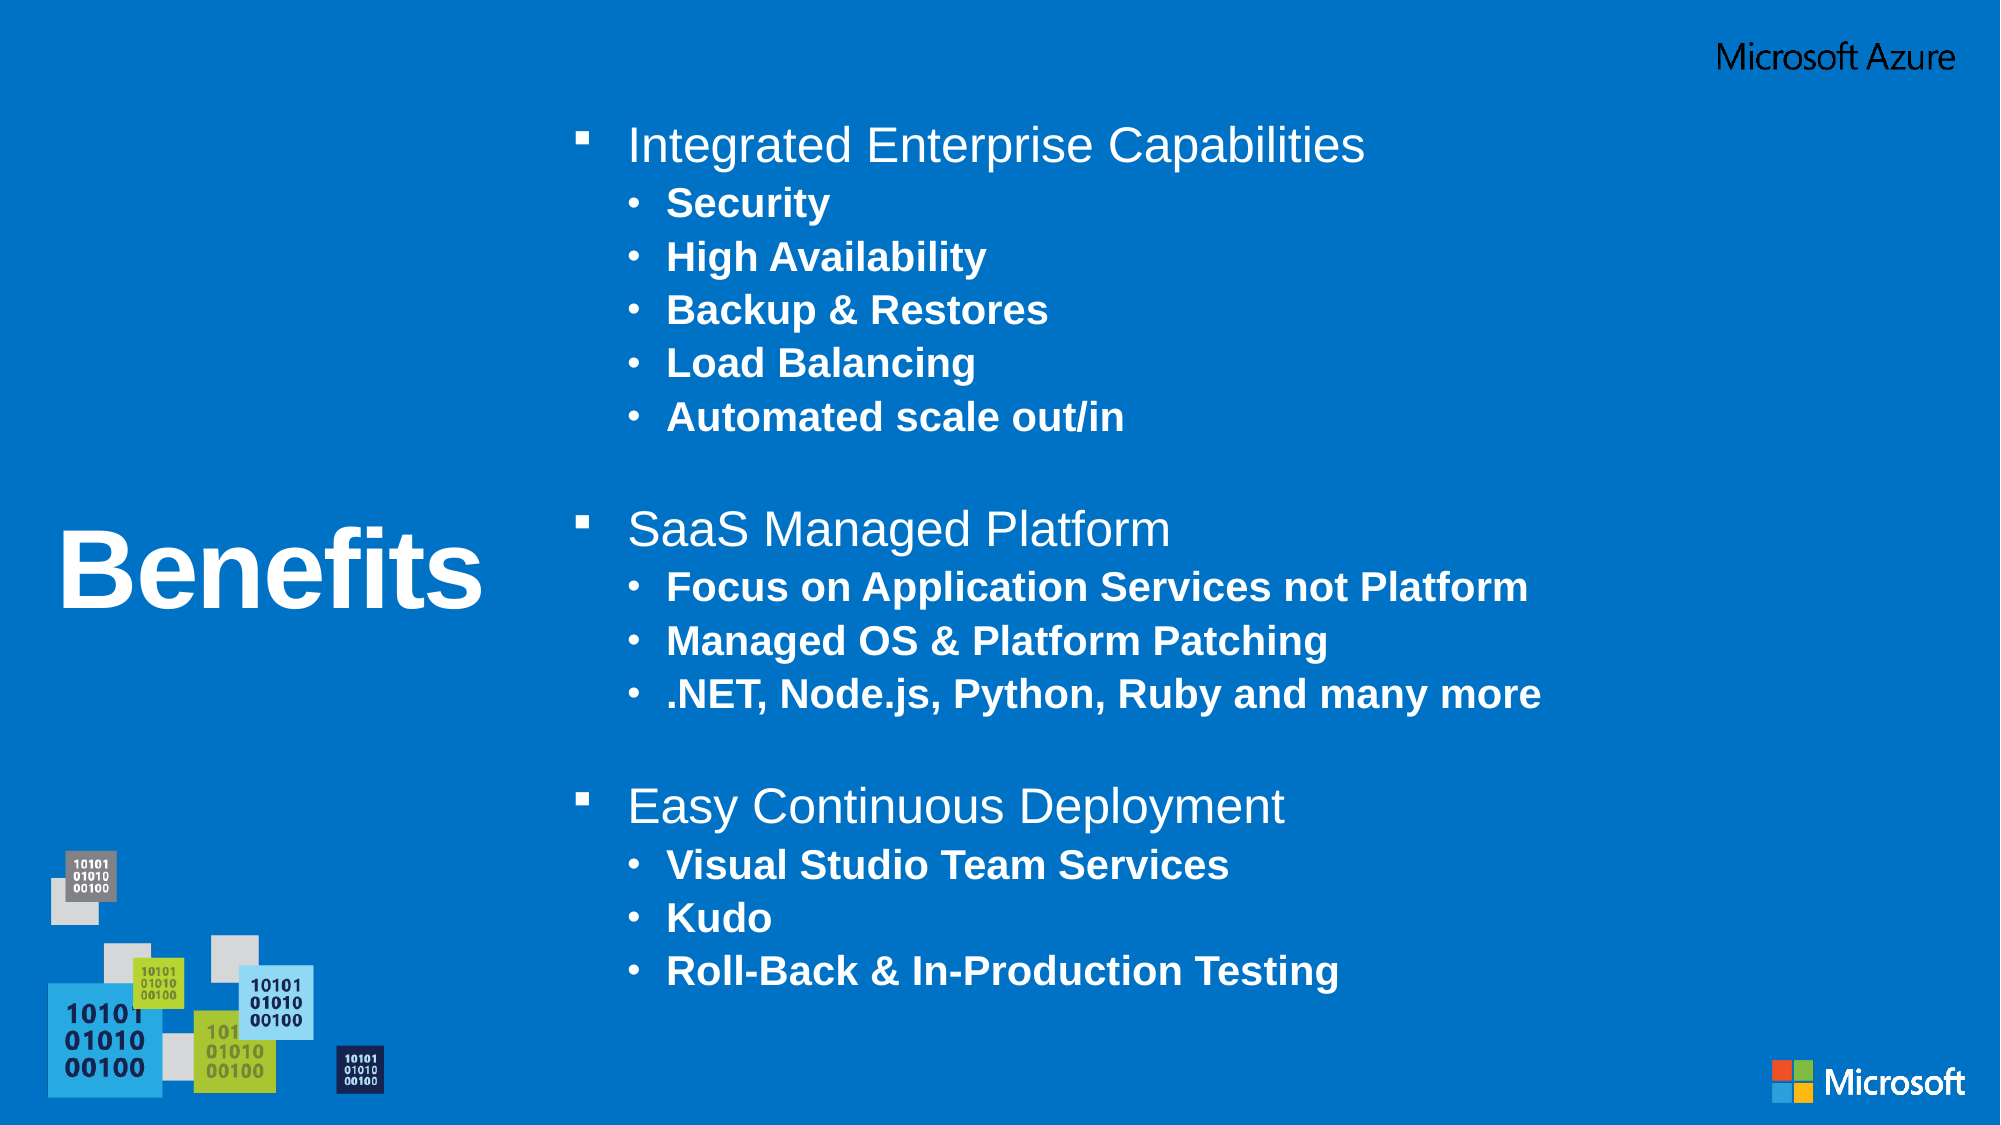

Integrated Enterprise Capabilities
Security
High Availability
Backup & Restores
Load Balancing
Automated scale out/in

SaaS Managed Platform
Focus on Application Services not Platform
Managed OS & Platform Patching
.NET, Node.js, Python, Ruby and many more

Easy Continuous Deployment
Visual Studio Team Services
Kudo
Roll-Back & In-Production Testing
# Benefits